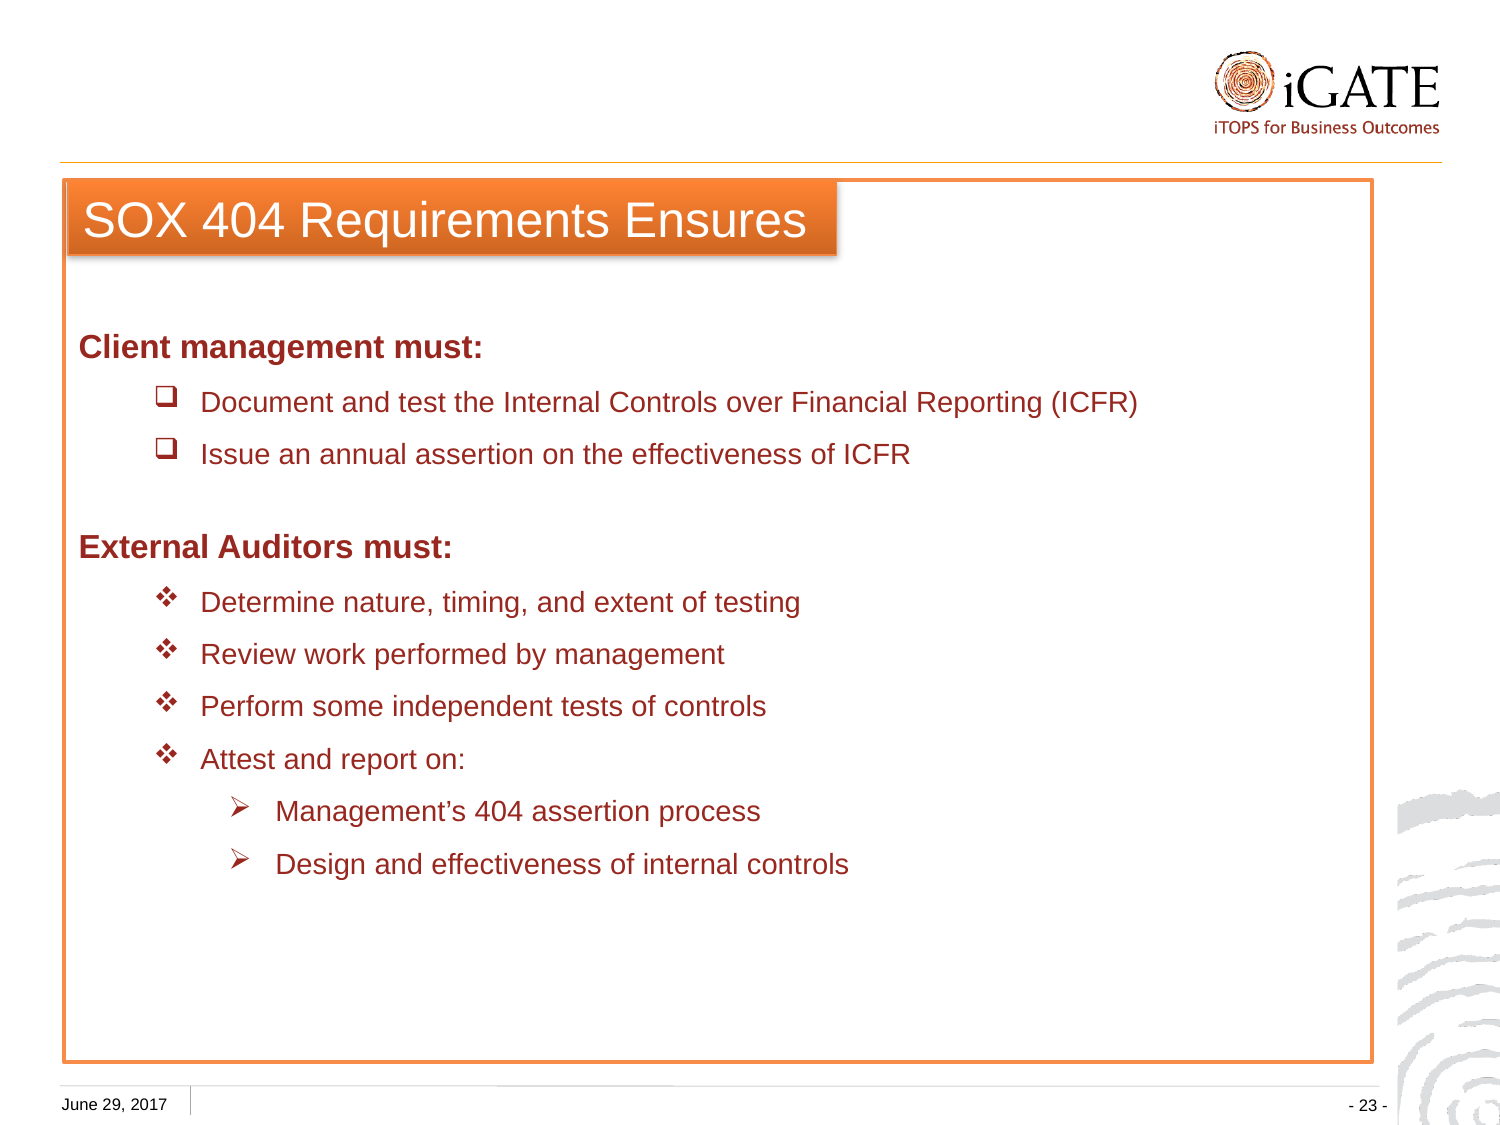

SOX 404 Requirements Ensures

Client management must:
Document and test the Internal Controls over Financial Reporting (ICFR)
Issue an annual assertion on the effectiveness of ICFR

External Auditors must:
Determine nature, timing, and extent of testing
Review work performed by management
Perform some independent tests of controls
Attest and report on:
Management’s 404 assertion process
Design and effectiveness of internal controls